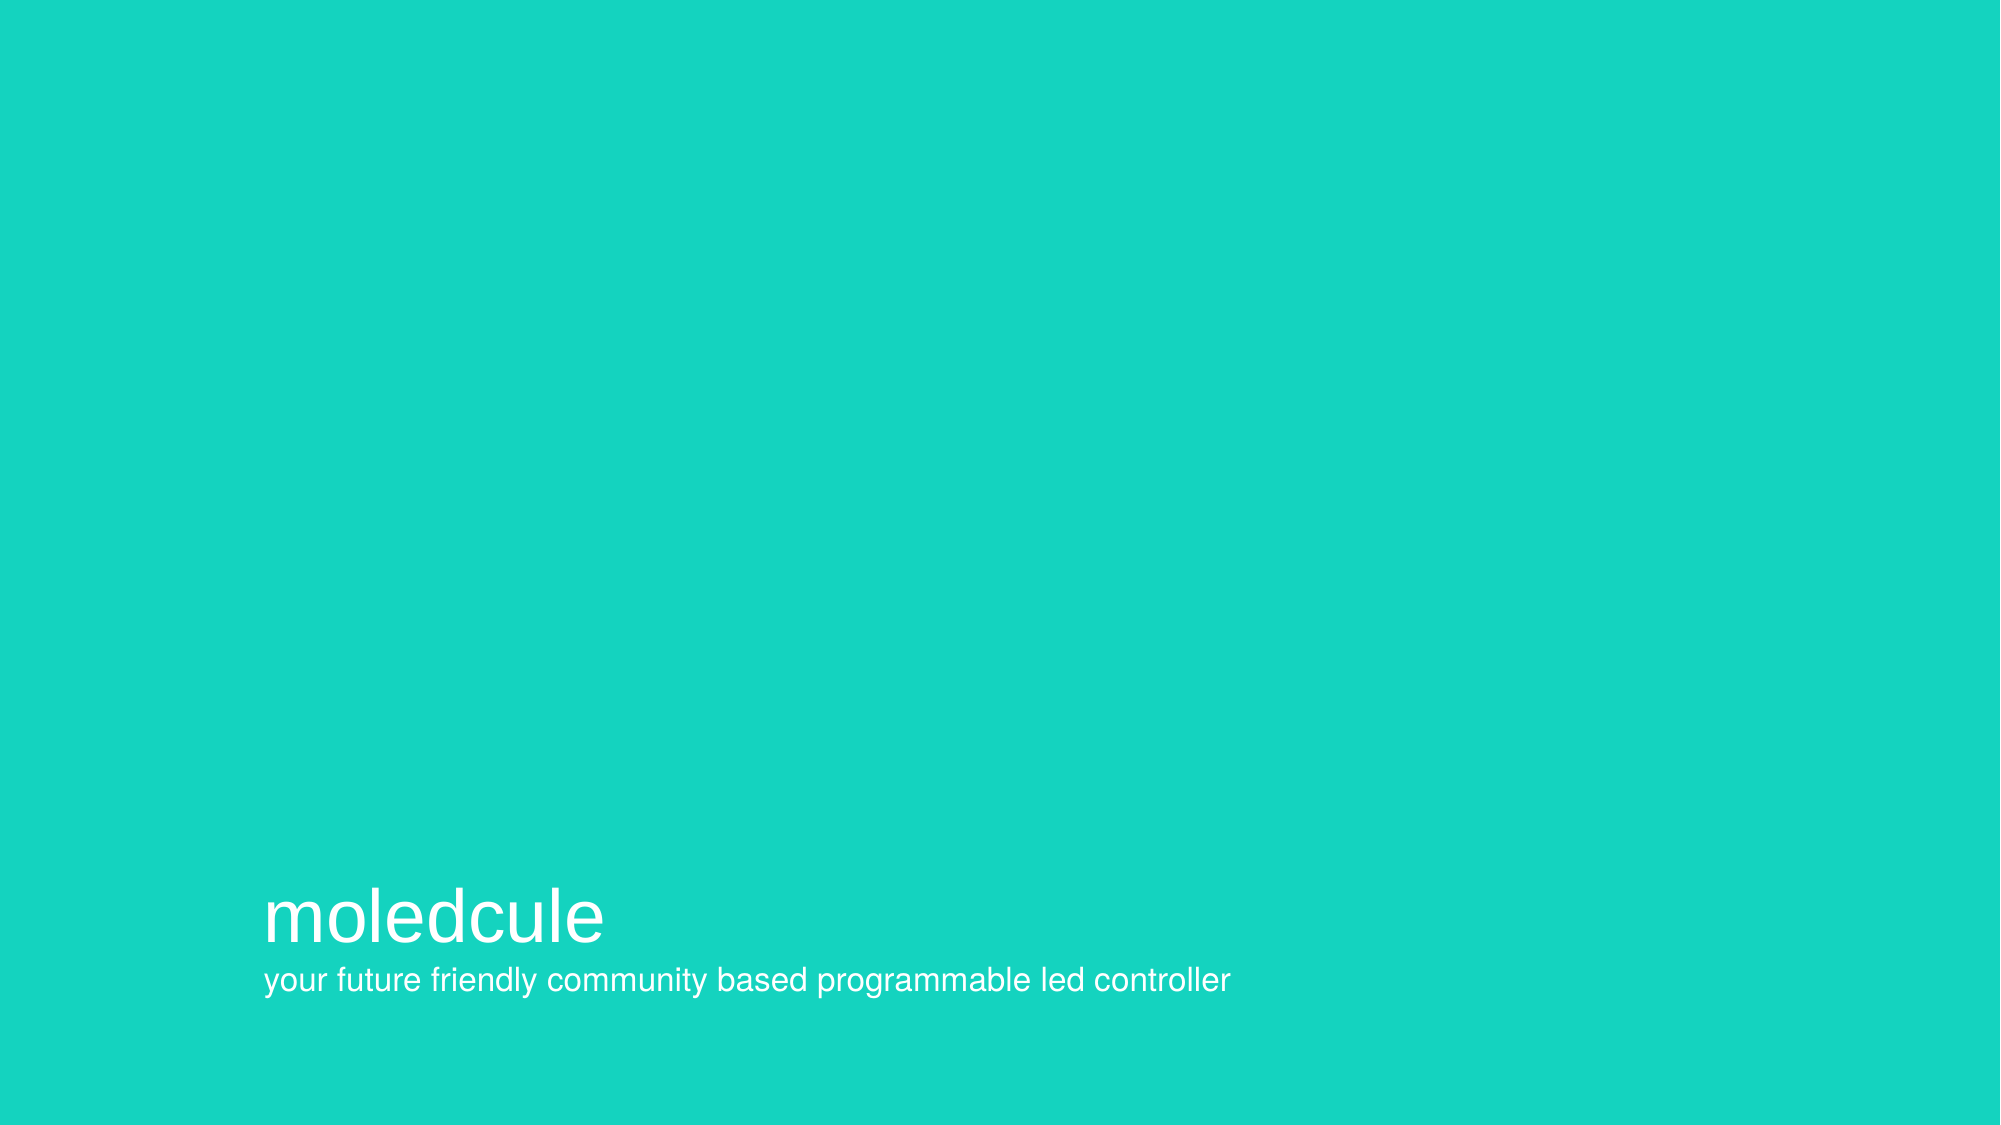

moledcule
your future friendly community based programmable led controller